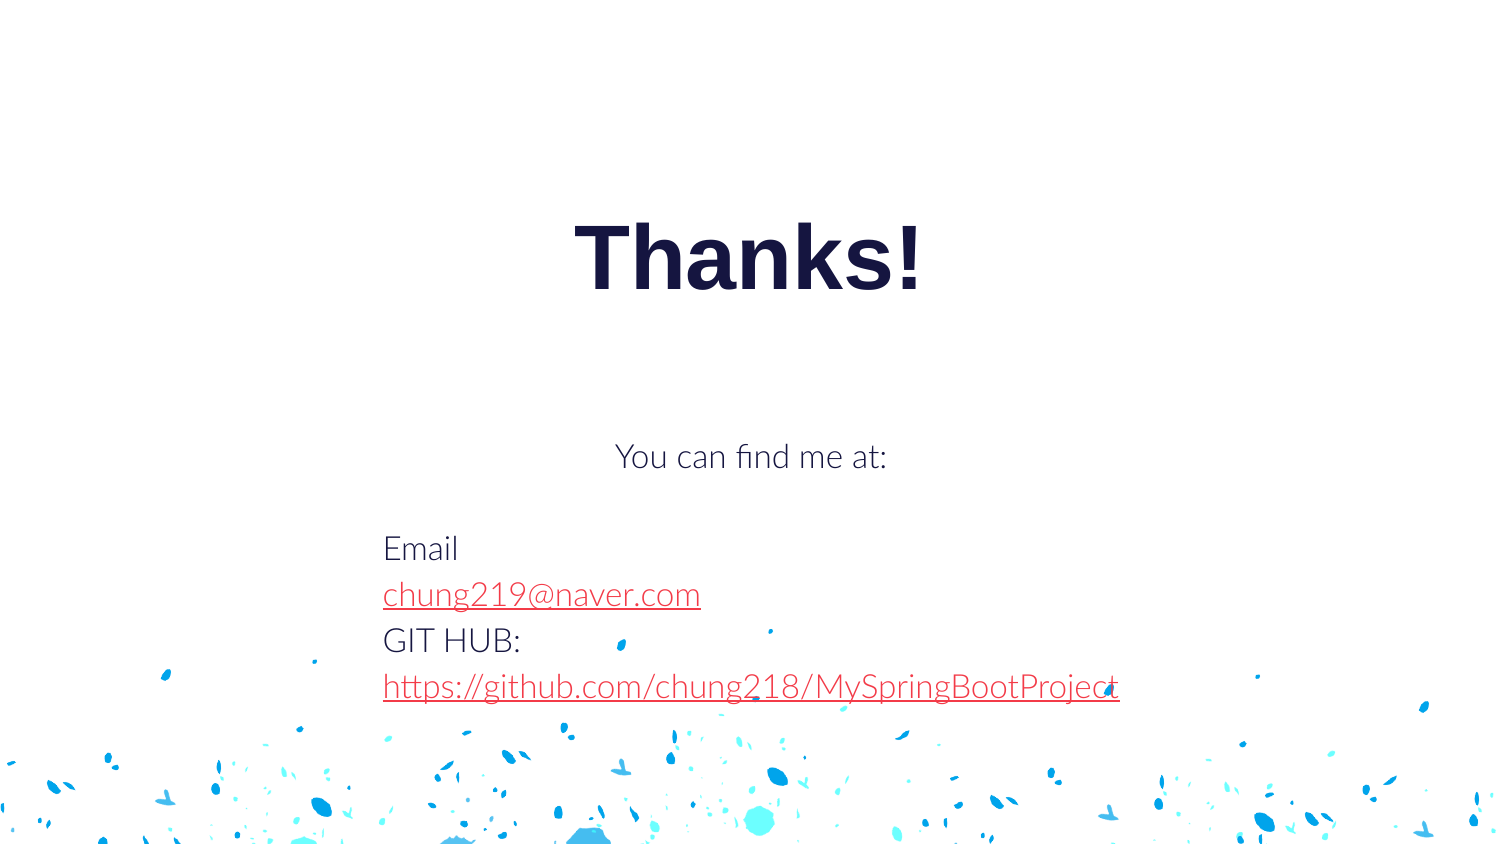

Thanks!
You can find me at:

Email
chung219@naver.com
GIT HUB:
https://github.com/chung218/MySpringBootProject